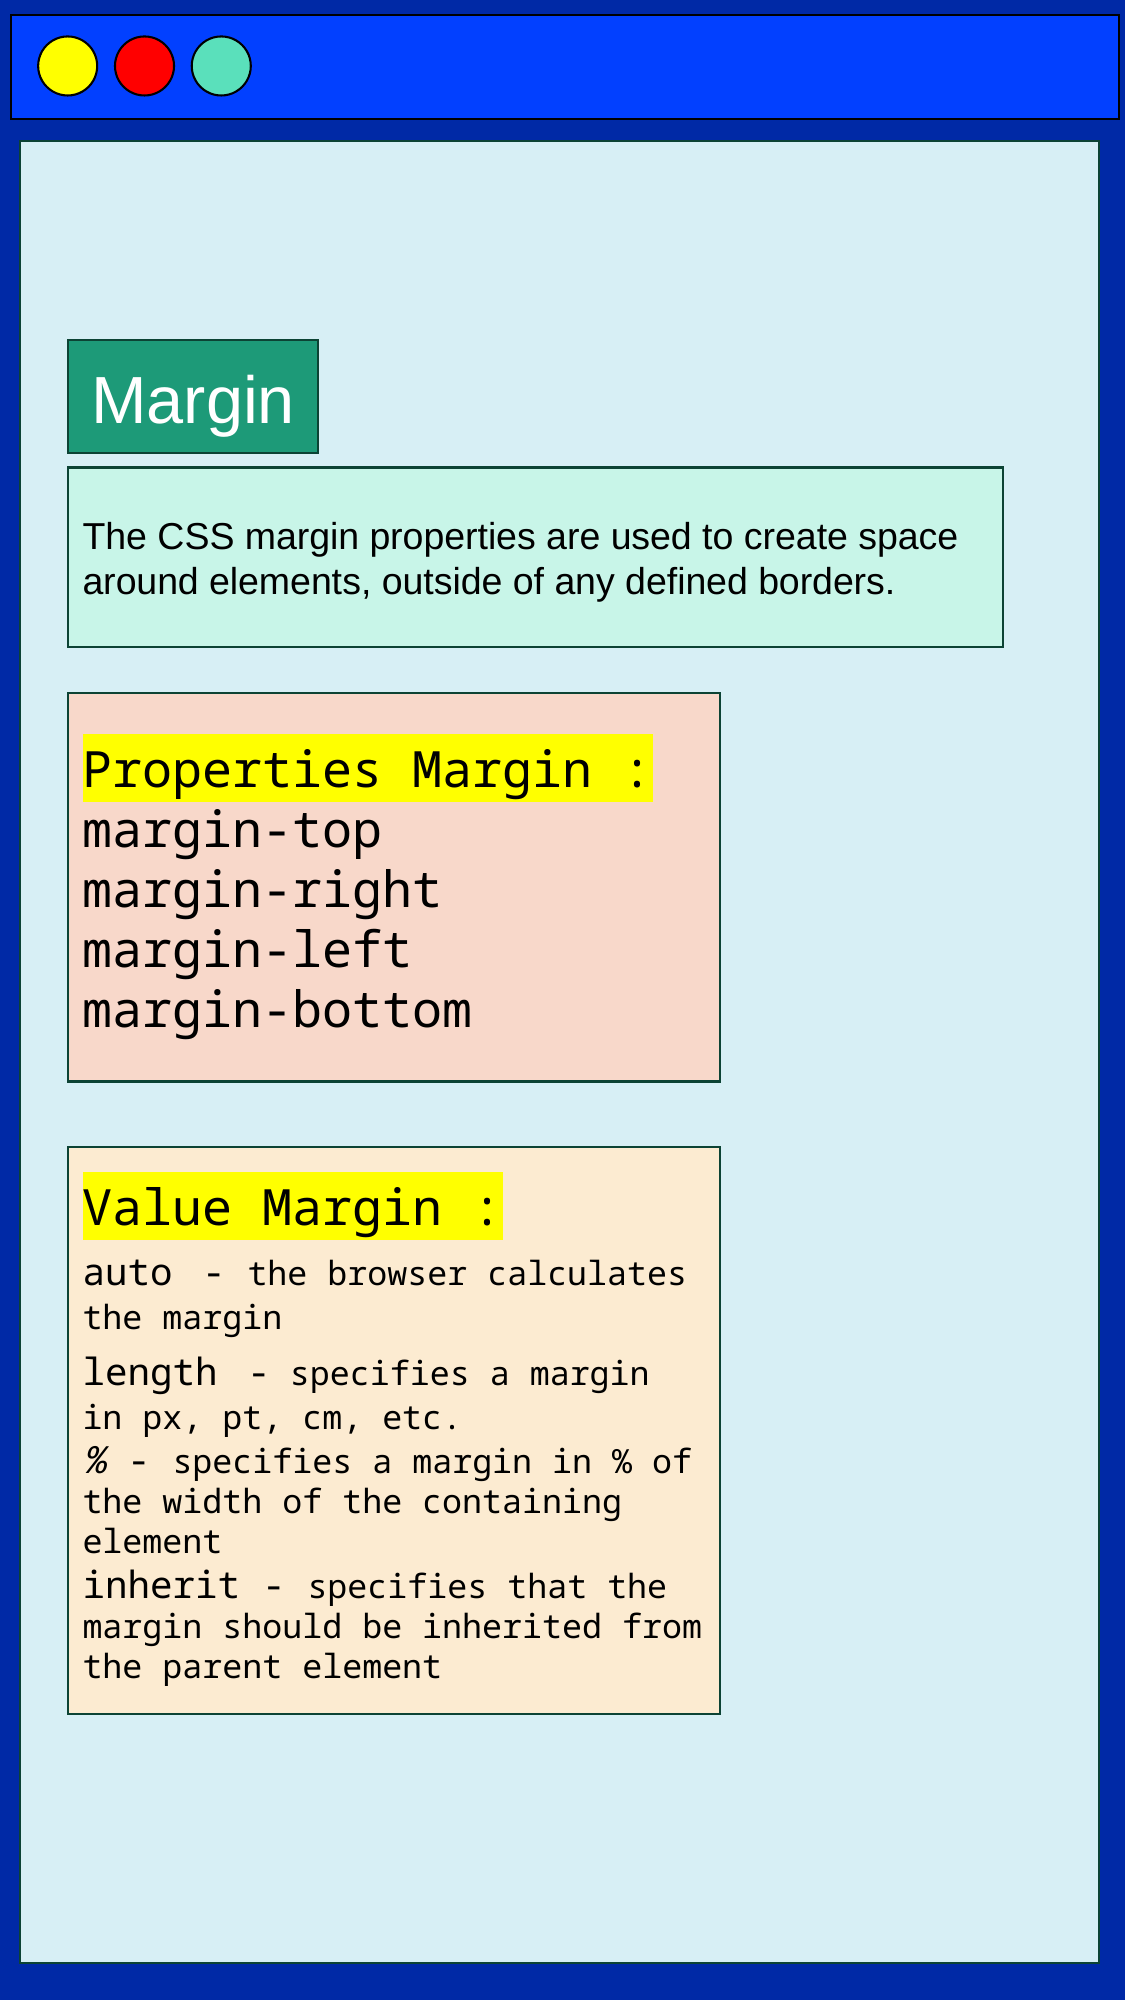

Margin
The CSS margin properties are used to create space around elements, outside of any defined borders.
Properties Margin :
margin-top
margin-right
margin-left
margin-bottom
Value Margin :
auto - the browser calculates the margin
length - specifies a margin in px, pt, cm, etc.
% - specifies a margin in % of the width of the containing element
inherit - specifies that the margin should be inherited from the parent element